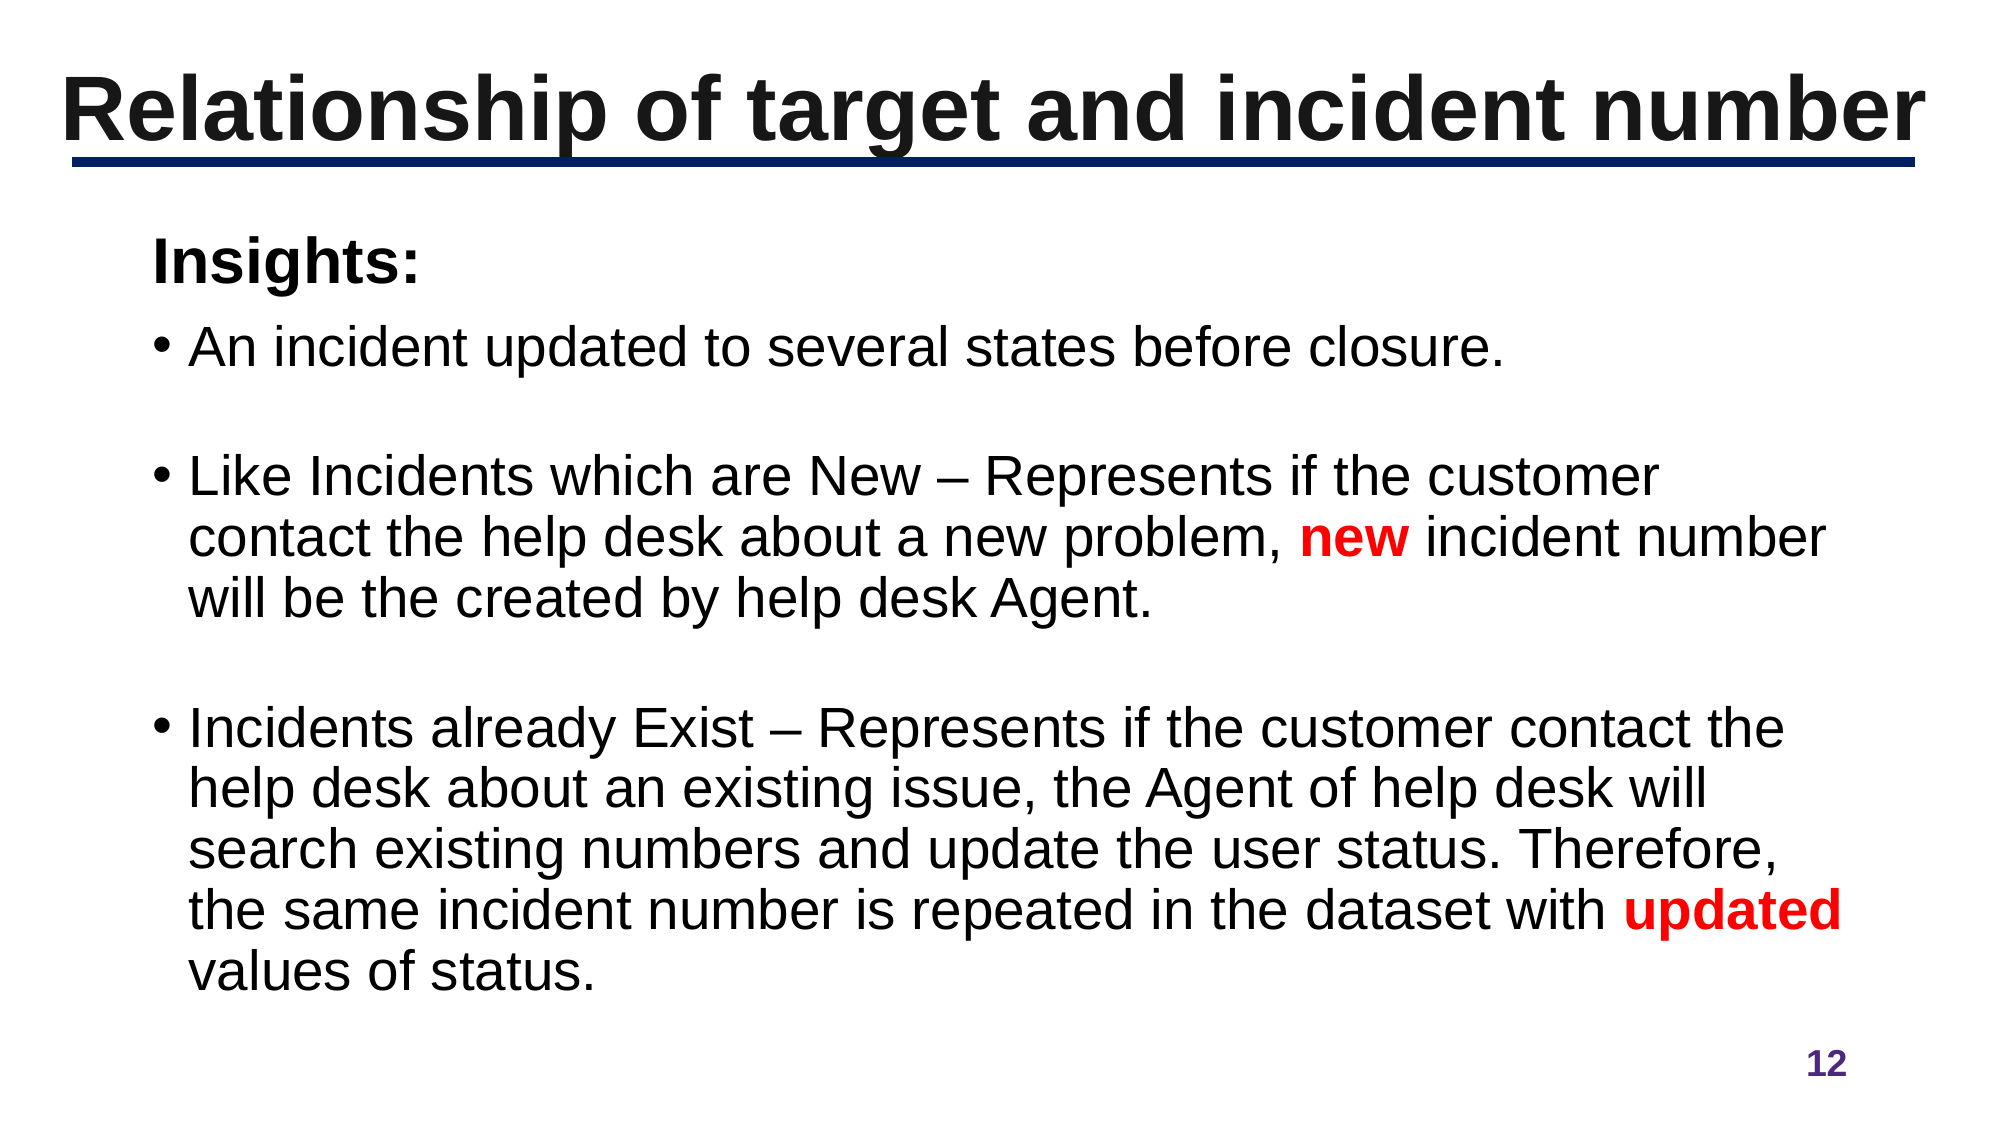

Relationship of target and incident number
Insights:
An incident updated to several states before closure.

Like Incidents which are New – Represents if the customer contact the help desk about a new problem, new incident number will be the created by help desk Agent.

Incidents already Exist – Represents if the customer contact the help desk about an existing issue, the Agent of help desk will search existing numbers and update the user status. Therefore, the same incident number is repeated in the dataset with updated values of status.